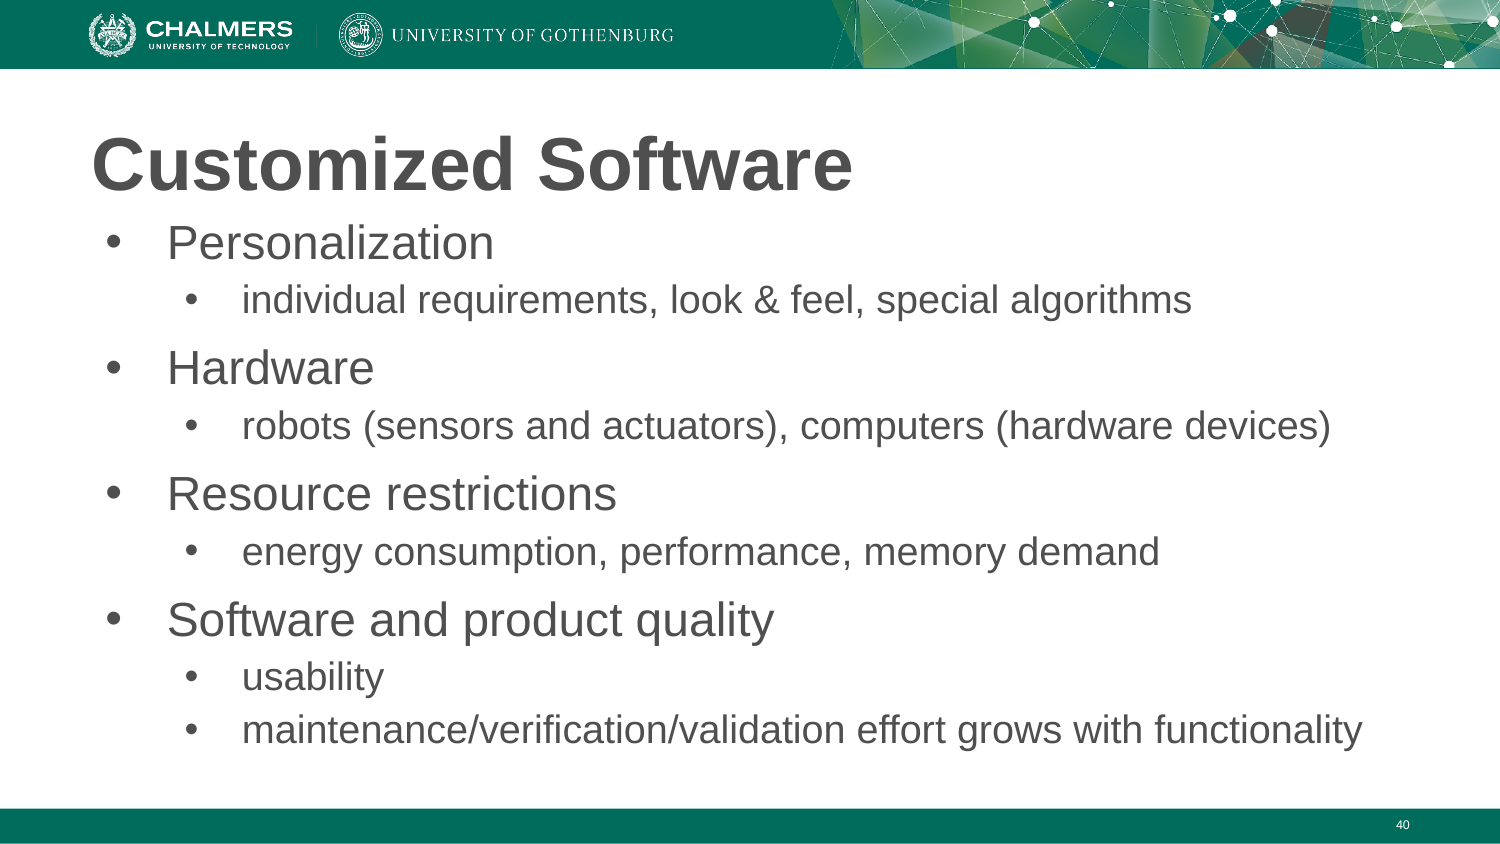

# Customized Software
Personalization
individual requirements, look & feel, special algorithms
Hardware
robots (sensors and actuators), computers (hardware devices)
Resource restrictions
energy consumption, performance, memory demand
Software and product quality
usability
maintenance/verification/validation effort grows with functionality
40